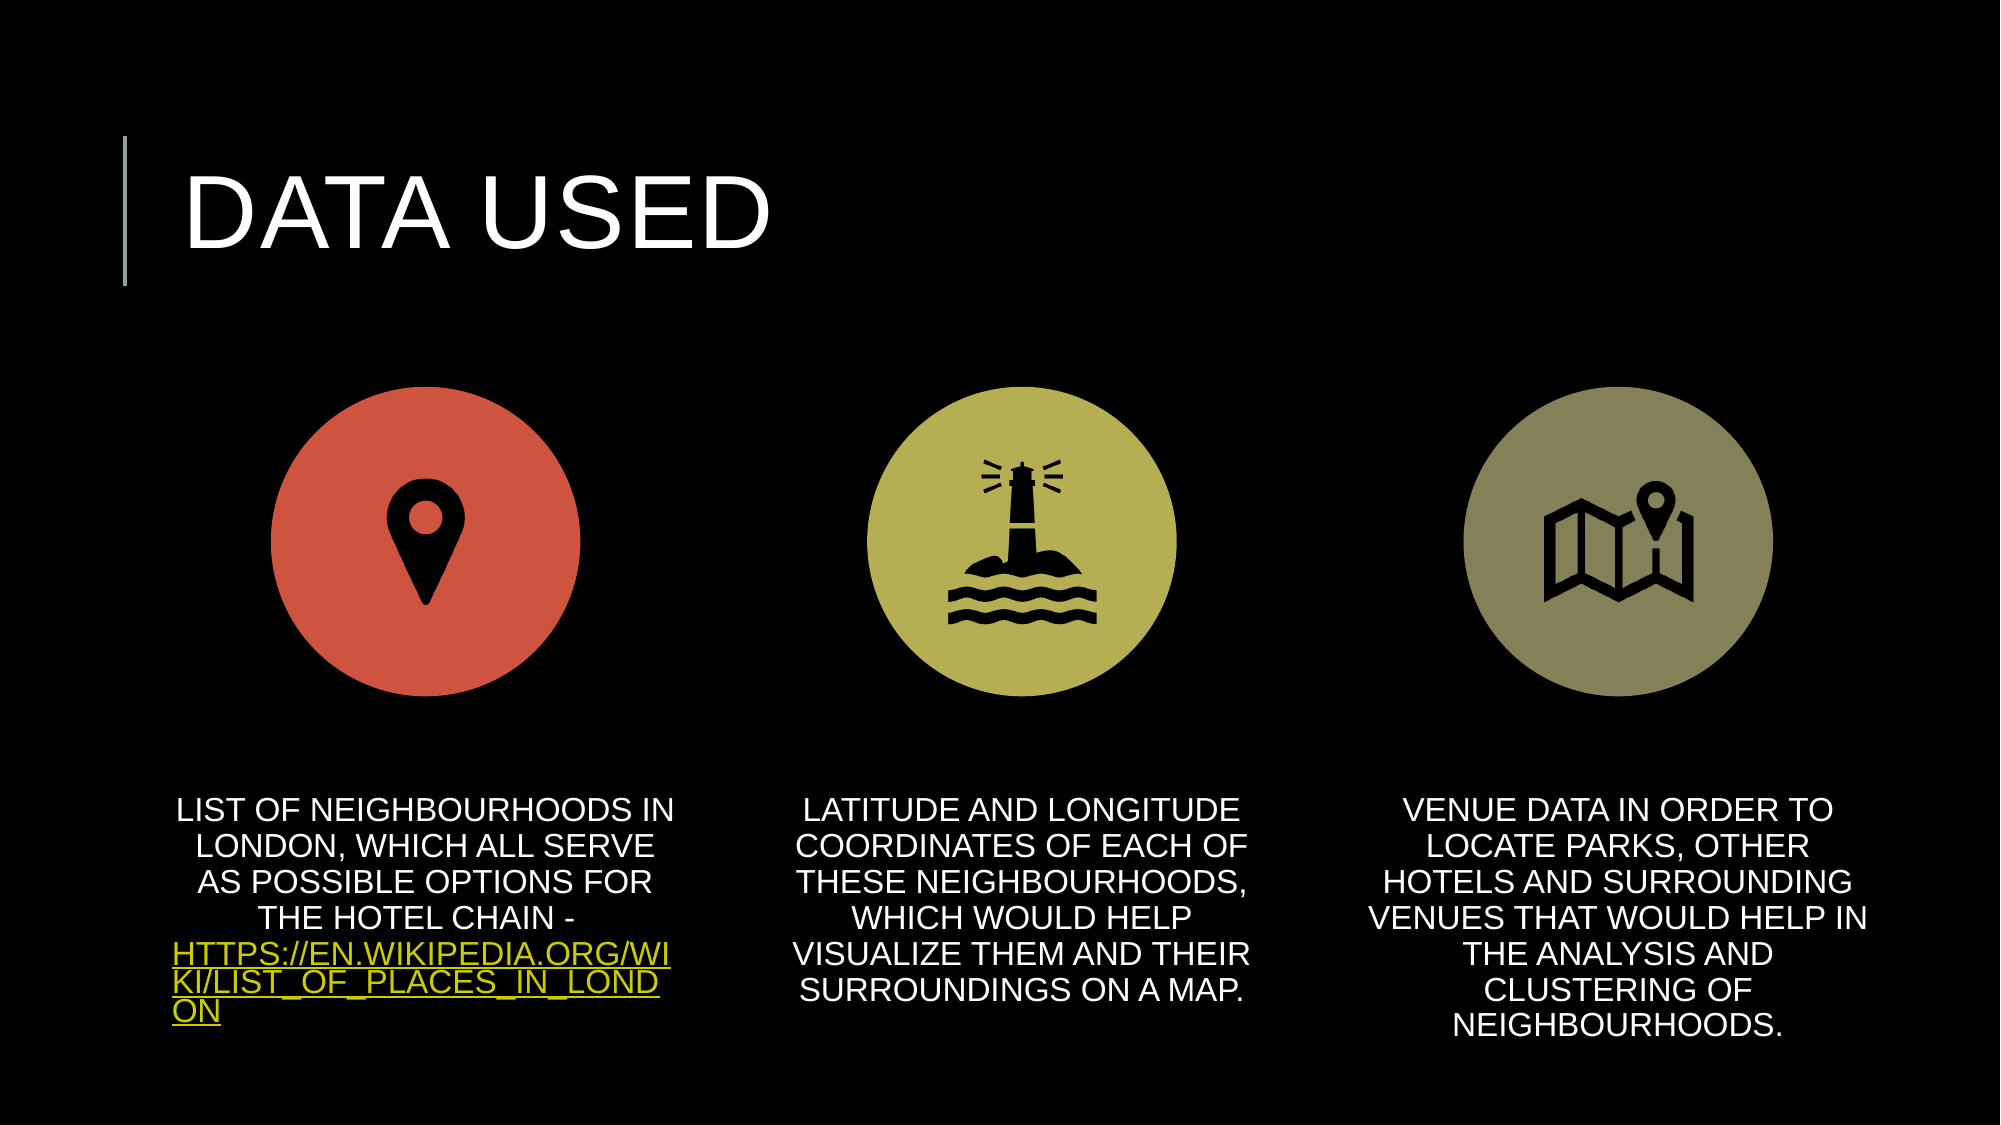

# DATA used
List of neighbourhoods in London, which all serve as possible options for the hotel chain -  https://en.wikipedia.org/wiki/List_of_places_in_London
Latitude and Longitude coordinates of each of these neighbourhoods, which would help visualize them and their surroundings on a map.
Venue data in order to locate parks, other hotels and surrounding venues that would help in the analysis and clustering of neighbourhoods.